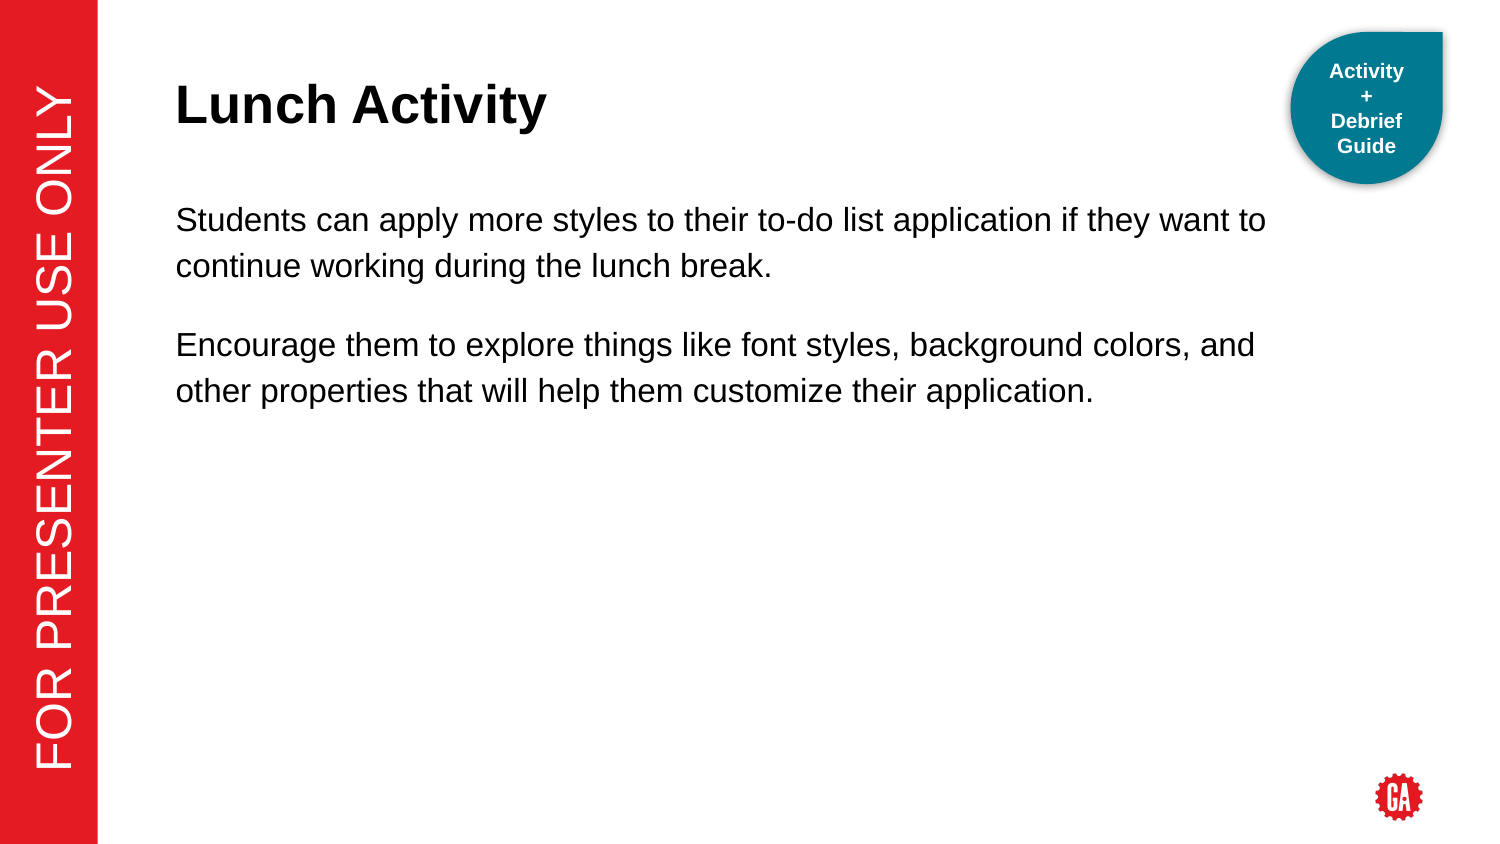

Activity + Debrief Guide
# Lunch Activity
Students can apply more styles to their to-do list application if they want to continue working during the lunch break.
Encourage them to explore things like font styles, background colors, and other properties that will help them customize their application.